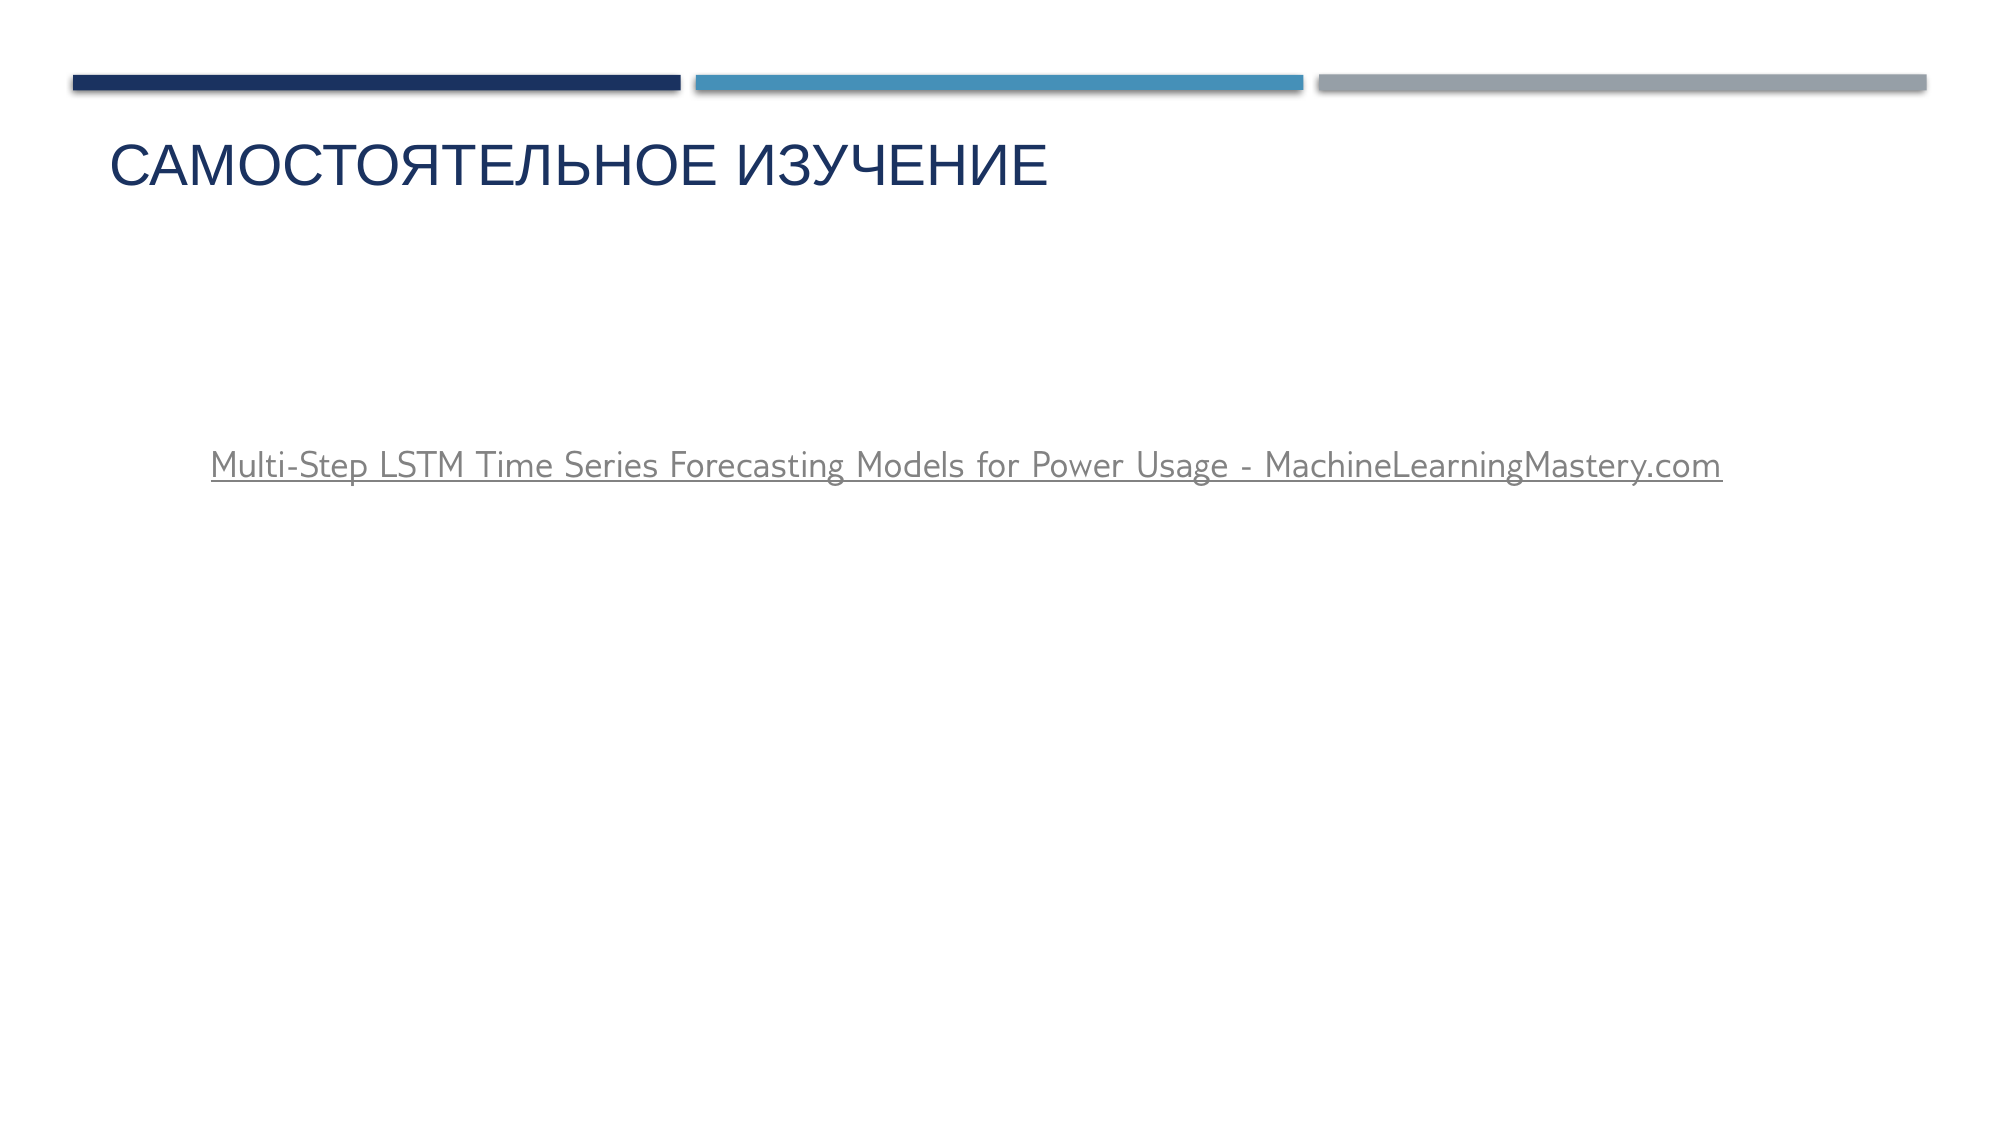

Самостоятельное изучение
Multi-Step LSTM Time Series Forecasting Models for Power Usage - MachineLearningMastery.com